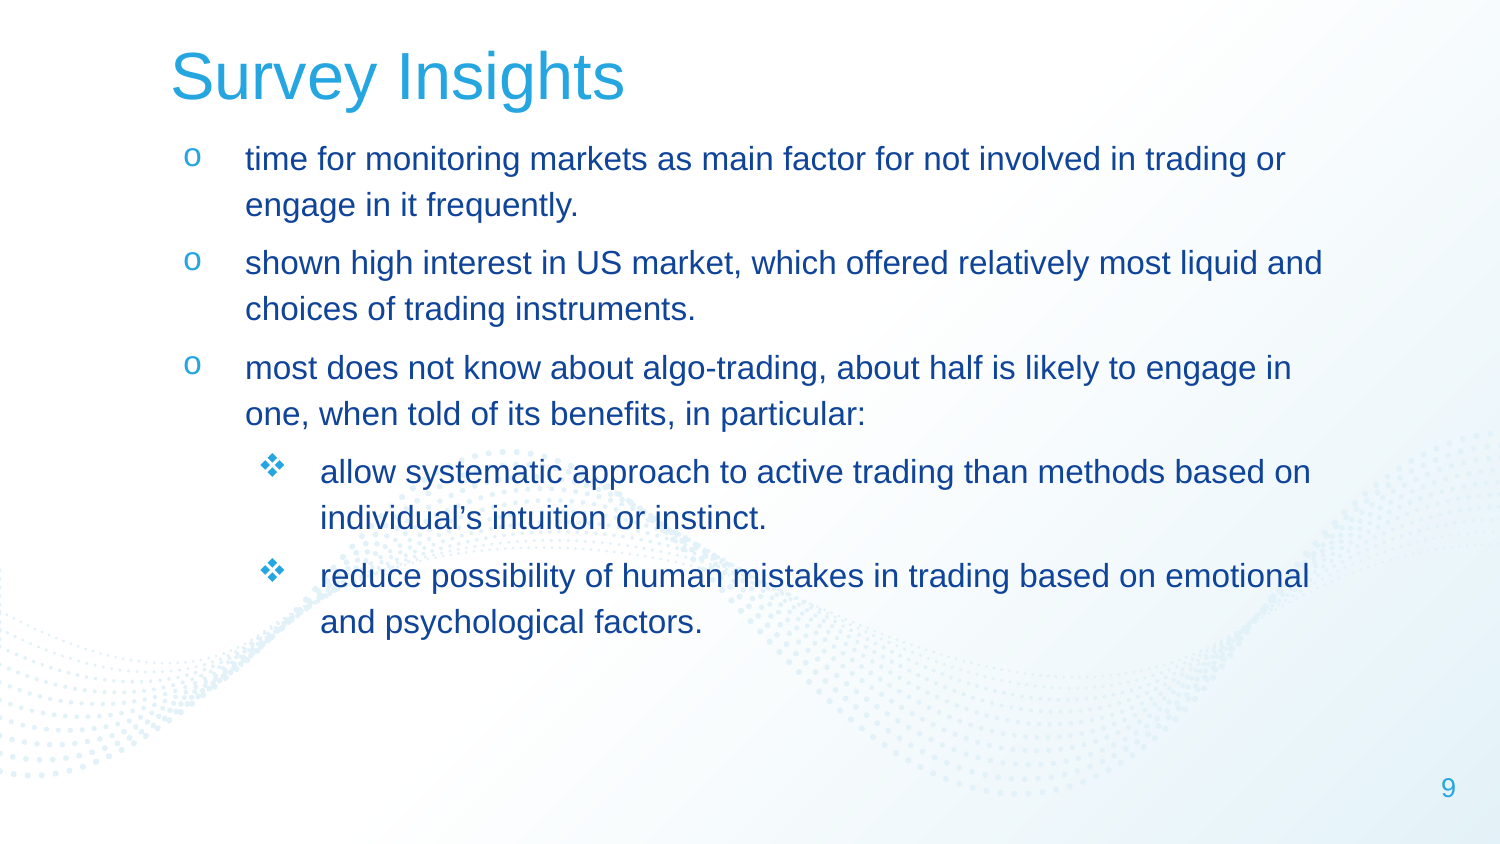

# Survey Insights
time for monitoring markets as main factor for not involved in trading or engage in it frequently.
shown high interest in US market, which offered relatively most liquid and choices of trading instruments.
most does not know about algo-trading, about half is likely to engage in one, when told of its benefits, in particular:
allow systematic approach to active trading than methods based on individual’s intuition or instinct.
reduce possibility of human mistakes in trading based on emotional and psychological factors.

9